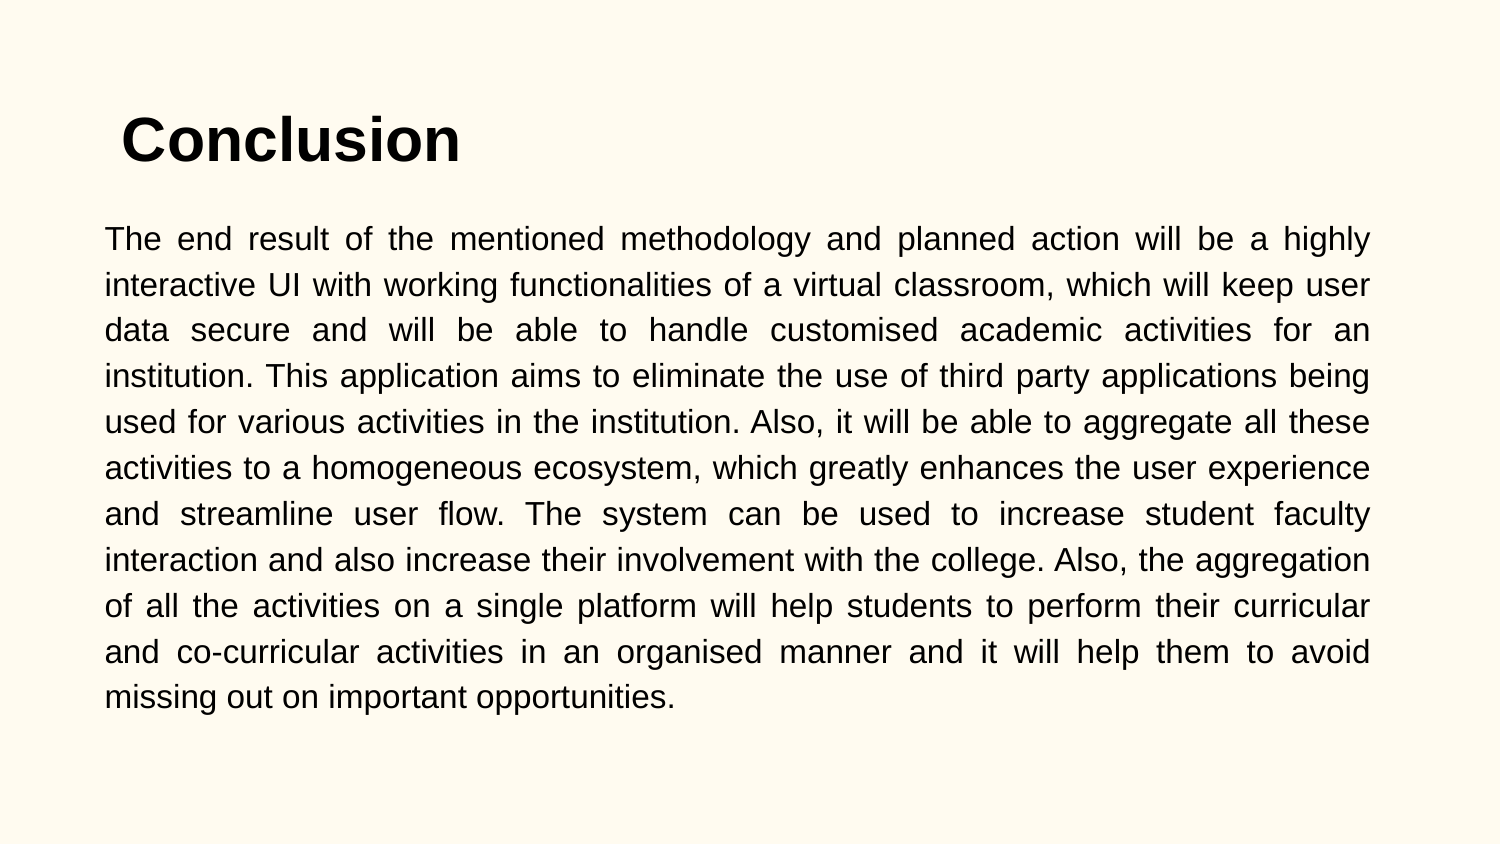

# Conclusion
The end result of the mentioned methodology and planned action will be a highly interactive UI with working functionalities of a virtual classroom, which will keep user data secure and will be able to handle customised academic activities for an institution. This application aims to eliminate the use of third party applications being used for various activities in the institution. Also, it will be able to aggregate all these activities to a homogeneous ecosystem, which greatly enhances the user experience and streamline user flow. The system can be used to increase student faculty interaction and also increase their involvement with the college. Also, the aggregation of all the activities on a single platform will help students to perform their curricular and co-curricular activities in an organised manner and it will help them to avoid missing out on important opportunities.